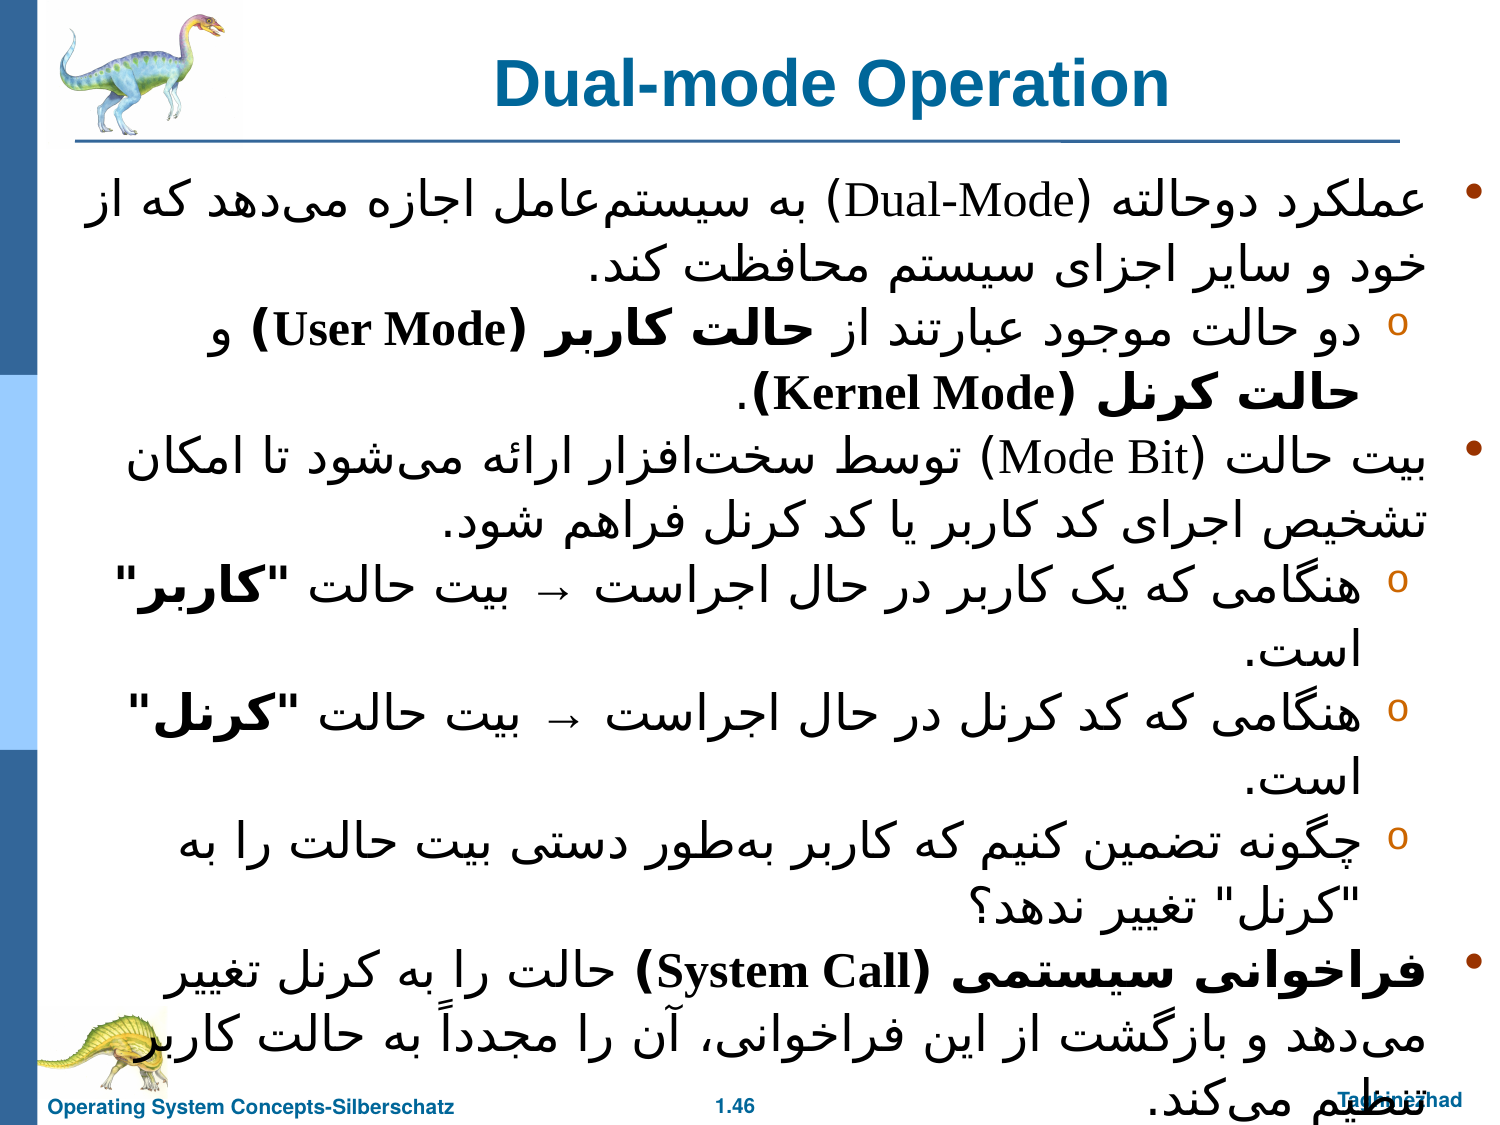

Dual-mode Operation
عملکرد دوحالته (Dual-Mode) به سیستم‌عامل اجازه می‌دهد که از خود و سایر اجزای سیستم محافظت کند.
دو حالت موجود عبارتند از حالت کاربر (User Mode) و حالت کرنل (Kernel Mode).
بیت حالت (Mode Bit) توسط سخت‌افزار ارائه می‌شود تا امکان تشخیص اجرای کد کاربر یا کد کرنل فراهم شود.
هنگامی که یک کاربر در حال اجراست → بیت حالت "کاربر" است.
هنگامی که کد کرنل در حال اجراست → بیت حالت "کرنل" است.
چگونه تضمین کنیم که کاربر به‌طور دستی بیت حالت را به "کرنل" تغییر ندهد؟
فراخوانی سیستمی (System Call) حالت را به کرنل تغییر می‌دهد و بازگشت از این فراخوانی، آن را مجدداً به حالت کاربر تنظیم می‌کند.
برخی از دستورات به‌عنوان دستورات ویژه (Privileged Instructions) تعیین شده‌اند و فقط در حالت کرنل قابل اجرا هستند.